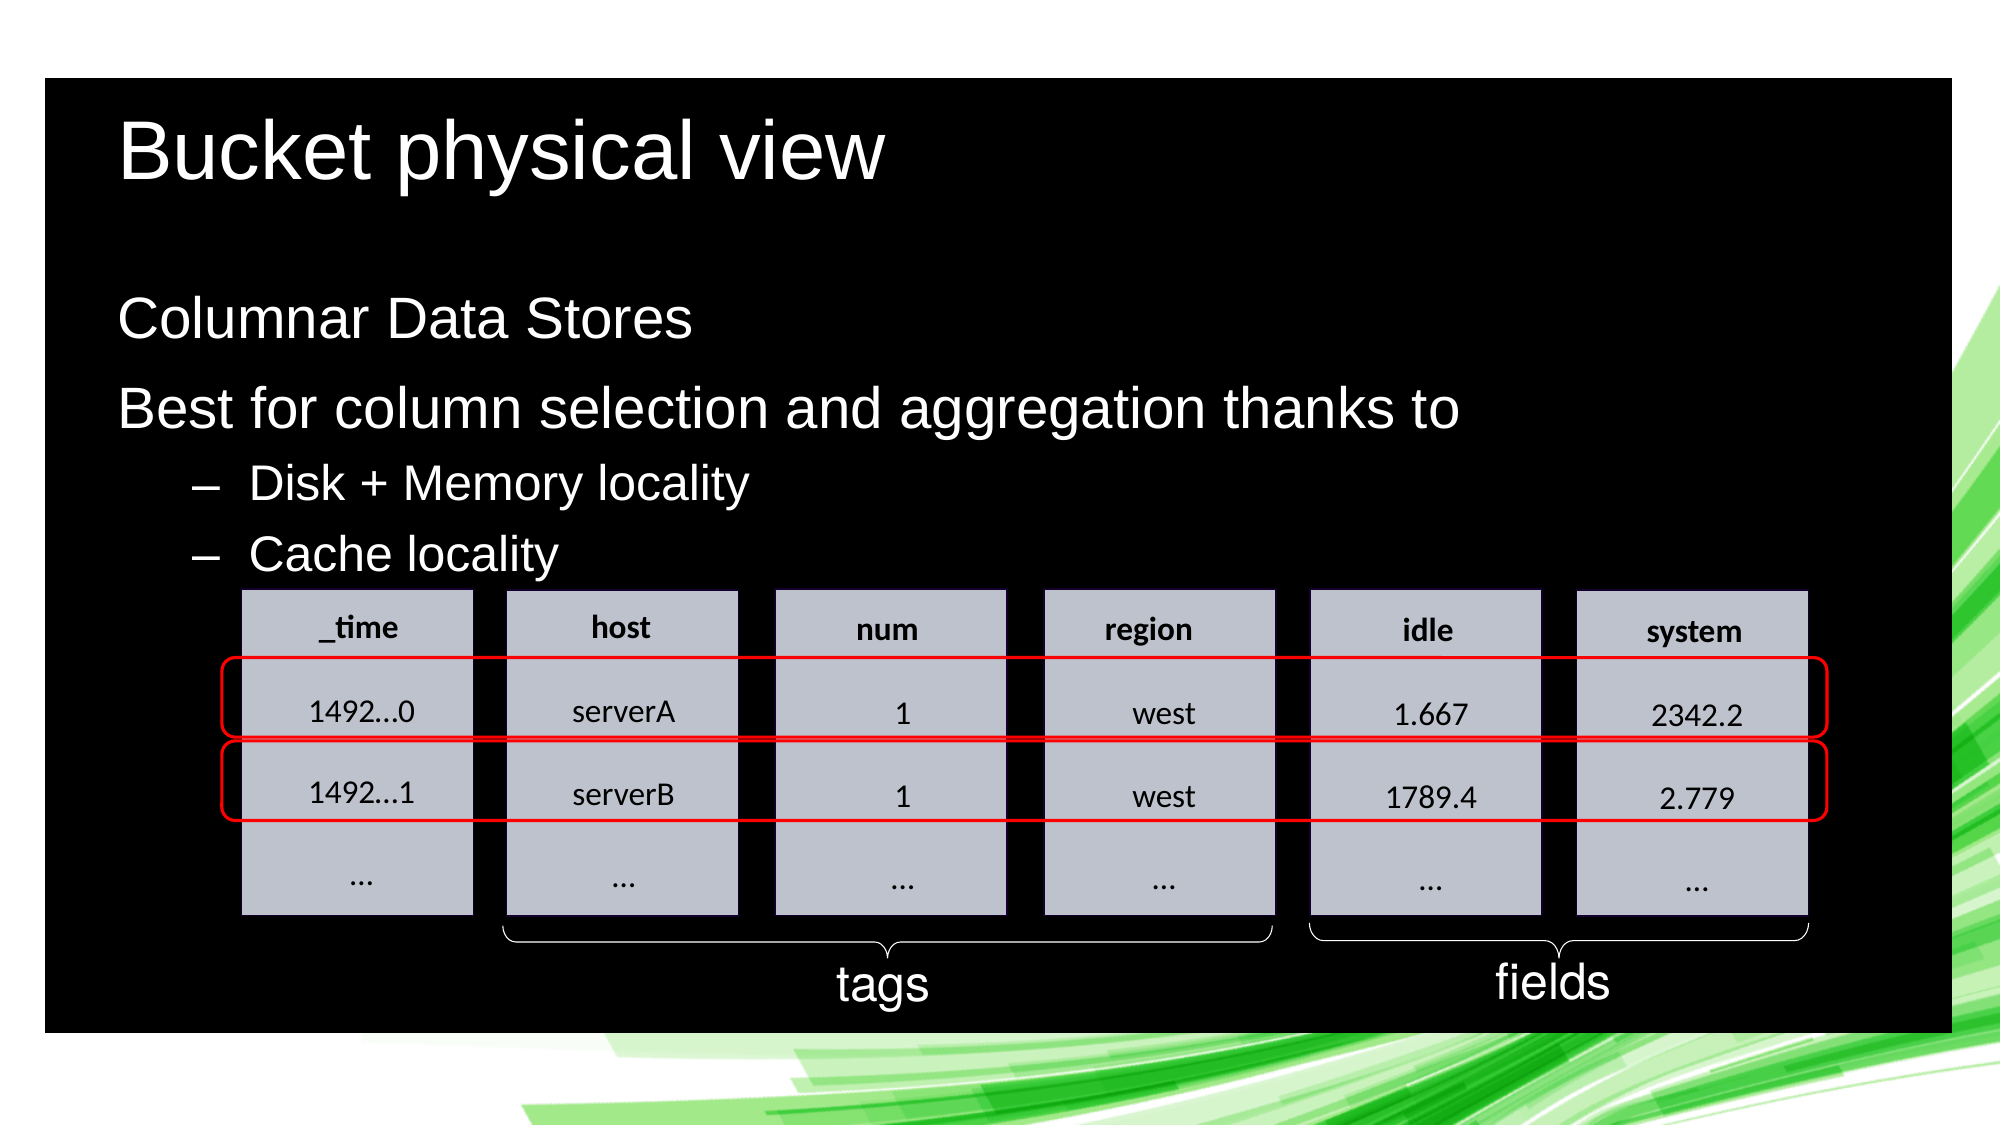

# Bucket physical view

Columnar Data Stores
Best for column selection and aggregation thanks to
Disk + Memory locality
Cache locality

_time
host
num
region
idle
system

1492…0
serverA
1
west
1.667
2342.2

1492…1
serverB
1
west
1789.4
2.779
…
…
…
…
…
…
fields
tags